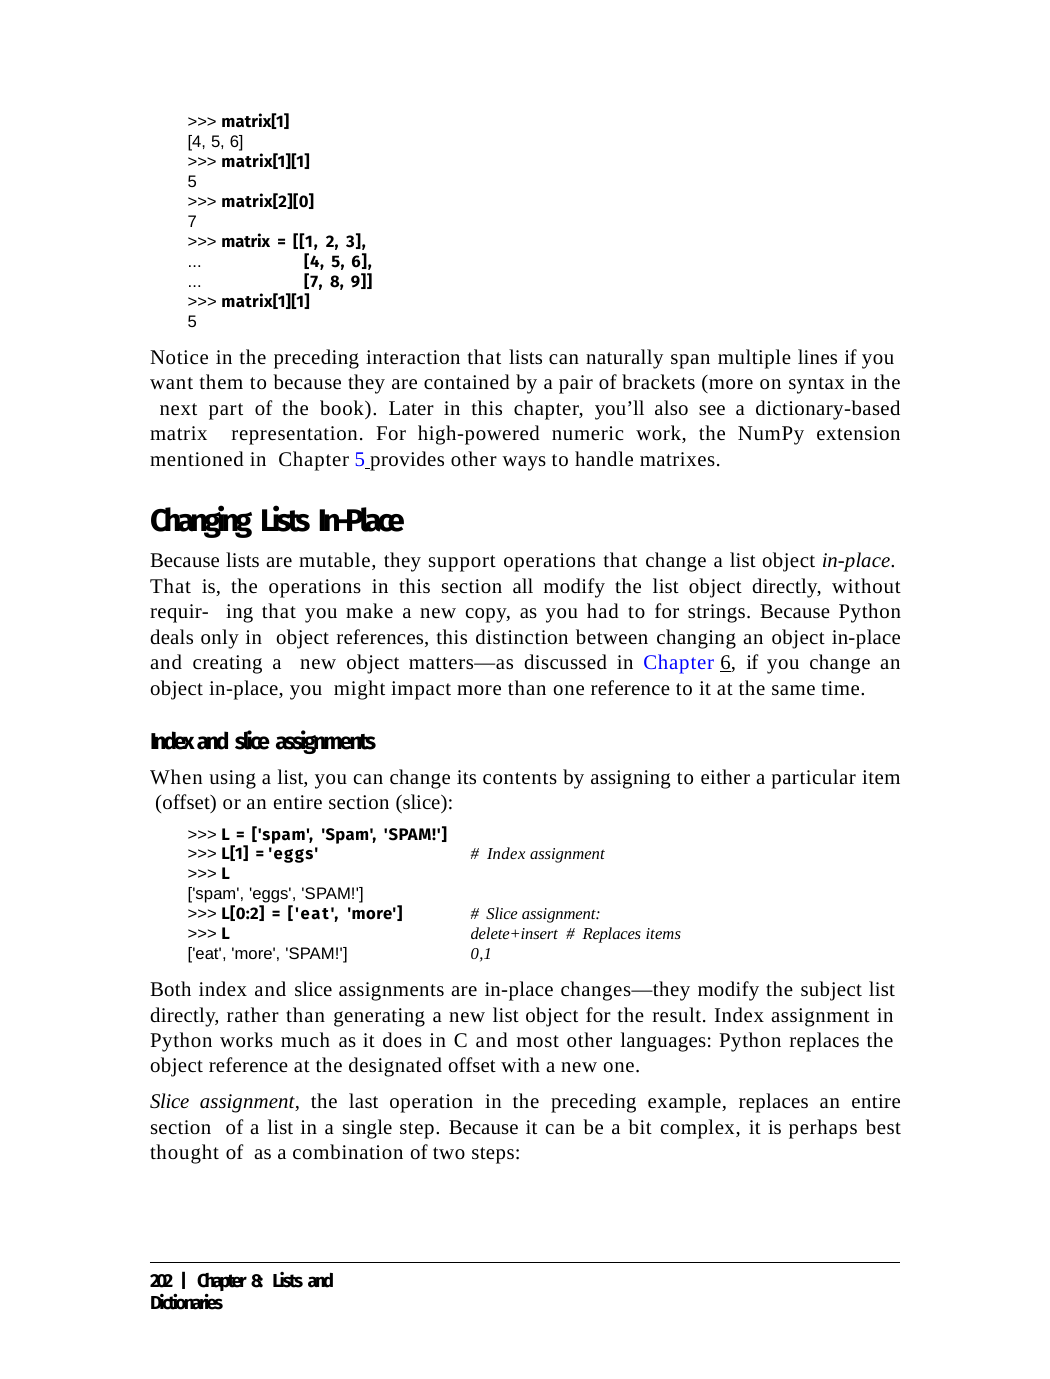

>>> matrix[1]
[4, 5, 6]
>>> matrix[1][1]
5
>>> matrix[2][0]
7
>>> matrix = [[1, 2, 3],
...
...
[4, 5, 6],
[7, 8, 9]]
>>> matrix[1][1]
5
Notice in the preceding interaction that lists can naturally span multiple lines if you  want them to because they are contained by a pair of brackets (more on syntax in the  next part of the book). Later in this chapter, you’ll also see a dictionary-based matrix  representation. For high-powered numeric work, the NumPy extension mentioned in  Chapter 5 provides other ways to handle matrixes.

Changing Lists In-Place
Because lists are mutable, they support operations that change a list object in-place.  That is, the operations in this section all modify the list object directly, without requir-  ing that you make a new copy, as you had to for strings. Because Python deals only in  object references, this distinction between changing an object in-place and creating a  new object matters—as discussed in Chapter 6, if you change an object in-place, you  might impact more than one reference to it at the same time.

Index and slice assignments
When using a list, you can change its contents by assigning to either a particular item  (offset) or an entire section (slice):
>>> L  = ['spam', 'Spam', 'SPAM!']
>>> L[1] = 'eggs'
>>> L
['spam', 'eggs', 'SPAM!']
>>> L[0:2] = ['eat', 'more']
>>> L
['eat', 'more', 'SPAM!']
# Index assignment
# Slice assignment: delete+insert  # Replaces items 0,1
Both index and slice assignments are in-place changes—they modify the subject list  directly, rather than generating a new list object for the result. Index assignment in  Python works much as it does in C and most other languages: Python replaces the  object reference at the designated offset with a new one.
Slice assignment, the last operation in the preceding example, replaces an entire section  of a list in a single step. Because it can be a bit complex, it is perhaps best thought of  as a combination of two steps:

202  |  Chapter 8:  Lists and Dictionaries